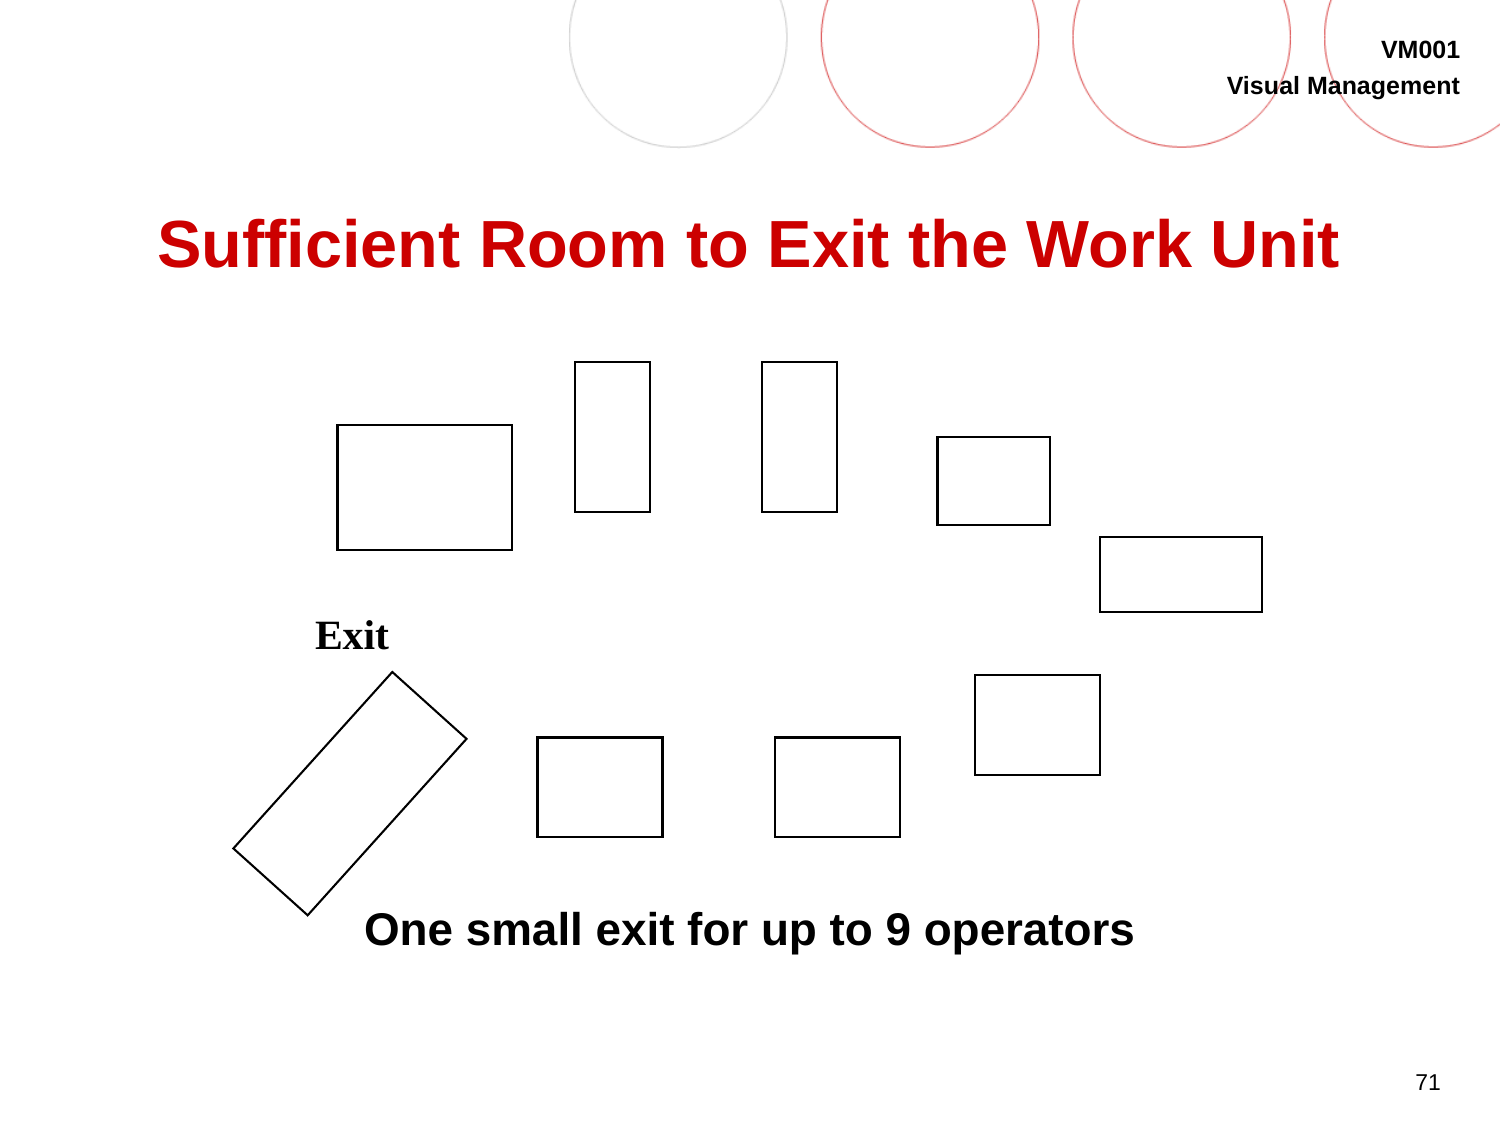

# Sufficient Room to Exit the Work Unit

Exit

One small exit for up to 9 operators